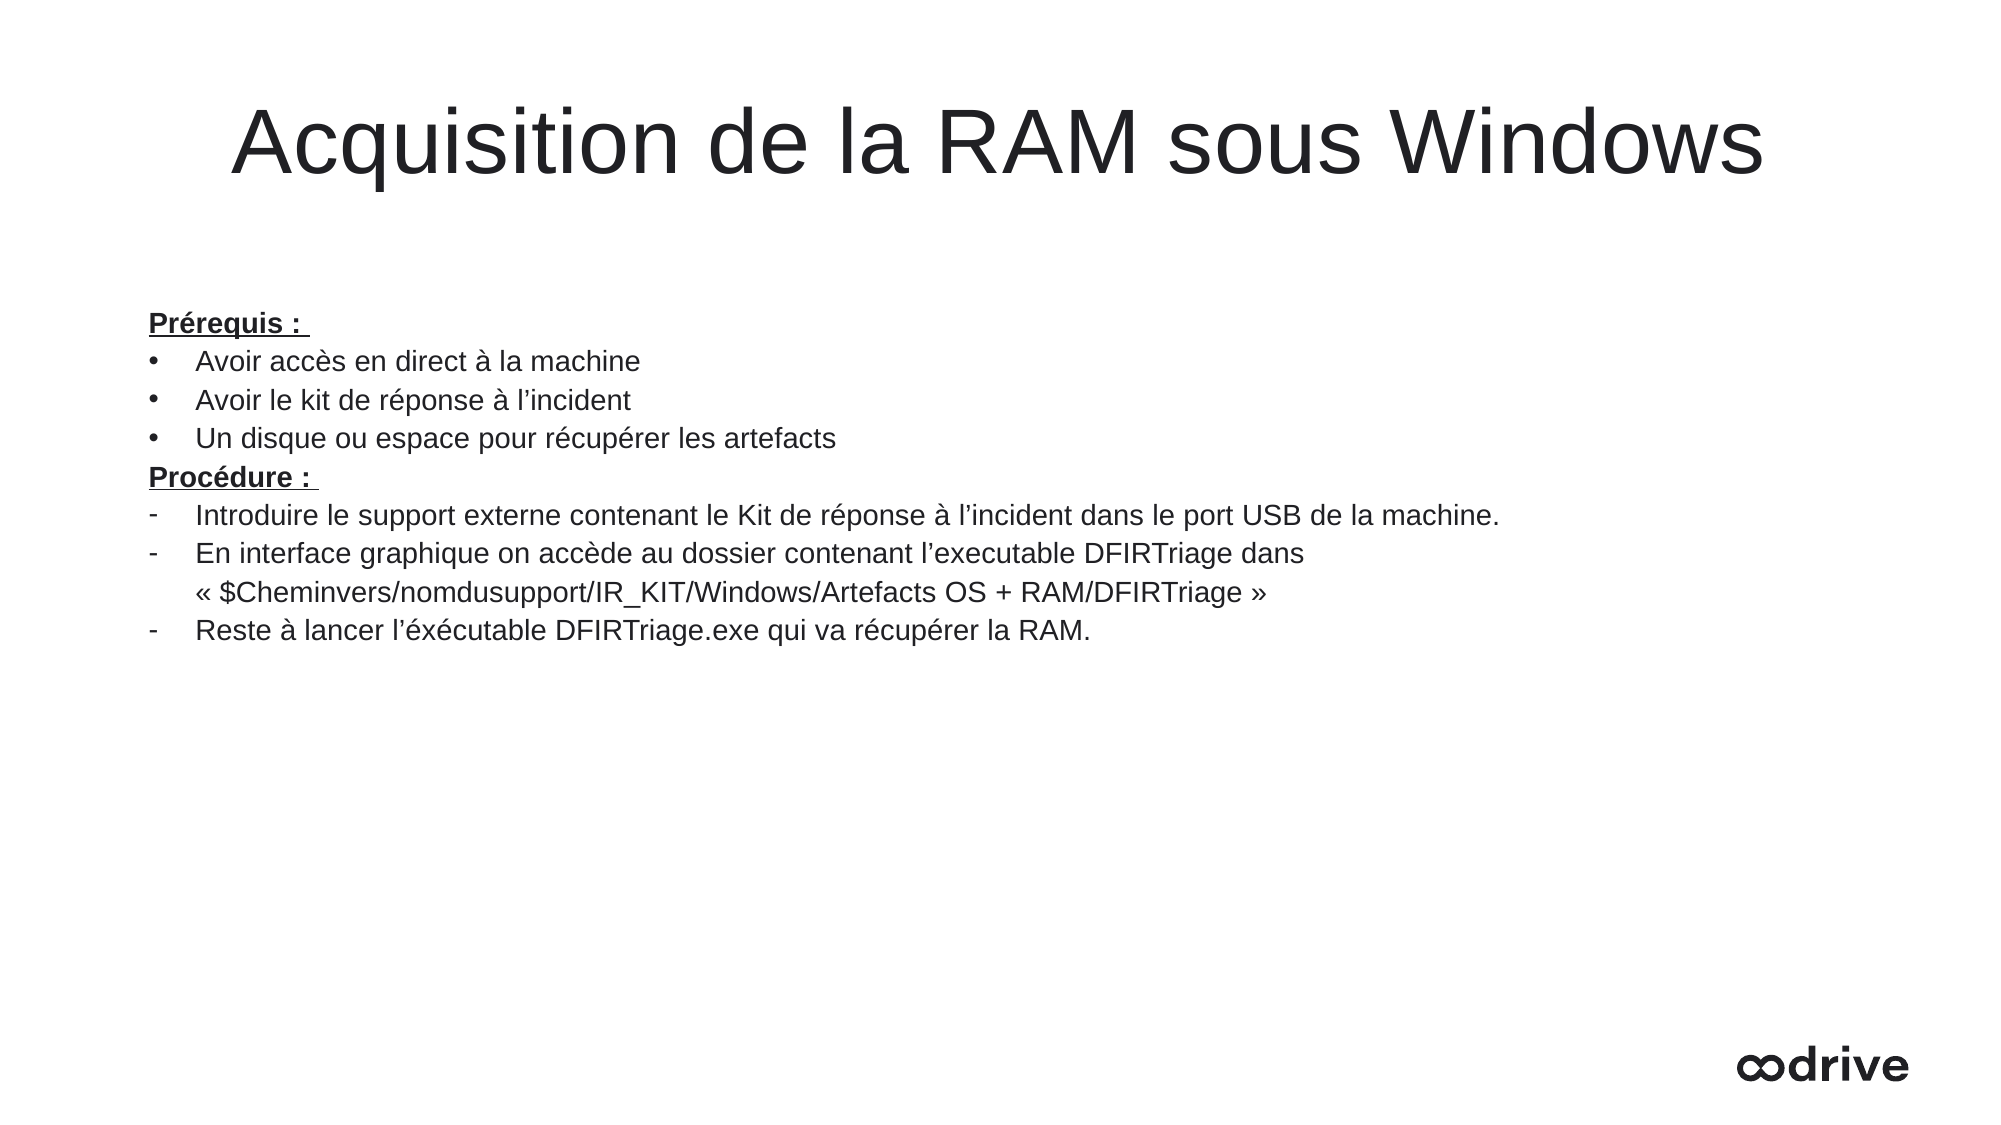

# Acquisition de la RAM sous Windows

Prérequis :
Avoir accès en direct à la machine
Avoir le kit de réponse à l’incident
Un disque ou espace pour récupérer les artefacts
Procédure :
Introduire le support externe contenant le Kit de réponse à l’incident dans le port USB de la machine.
En interface graphique on accède au dossier contenant l’executable DFIRTriage dans « $Cheminvers/nomdusupport/IR_KIT/Windows/Artefacts OS + RAM/DFIRTriage »
Reste à lancer l’éxécutable DFIRTriage.exe qui va récupérer la RAM.